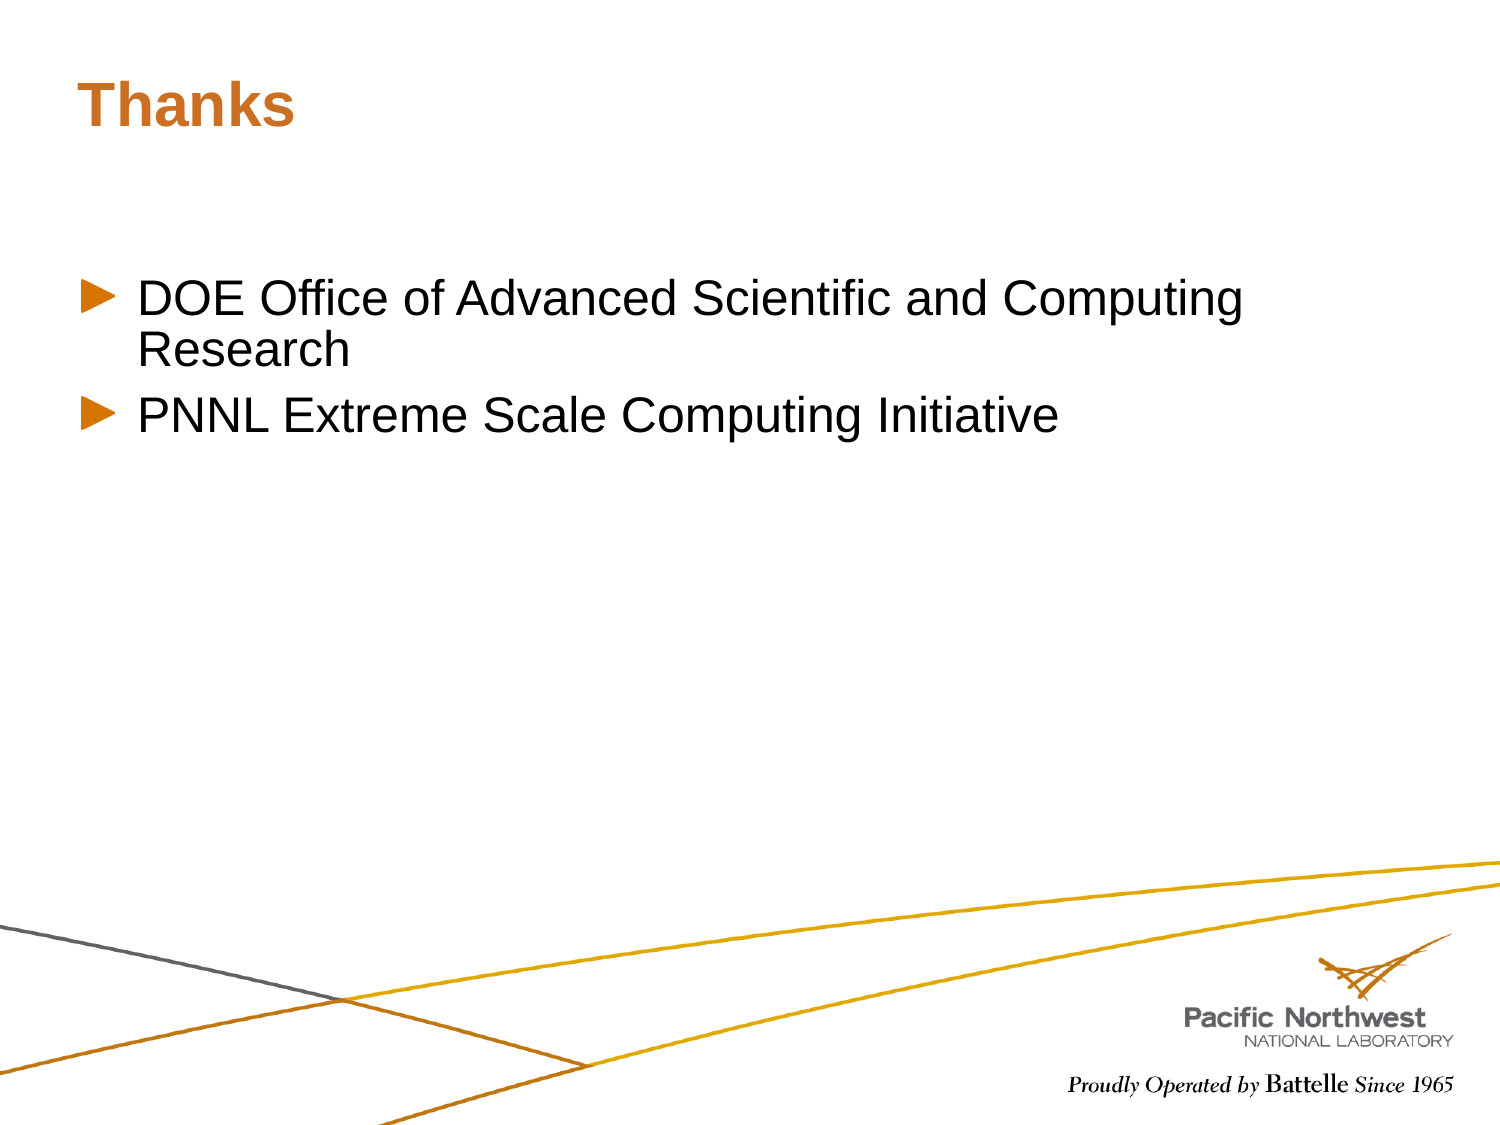

# Thanks
DOE Office of Advanced Scientific and Computing Research
PNNL Extreme Scale Computing Initiative